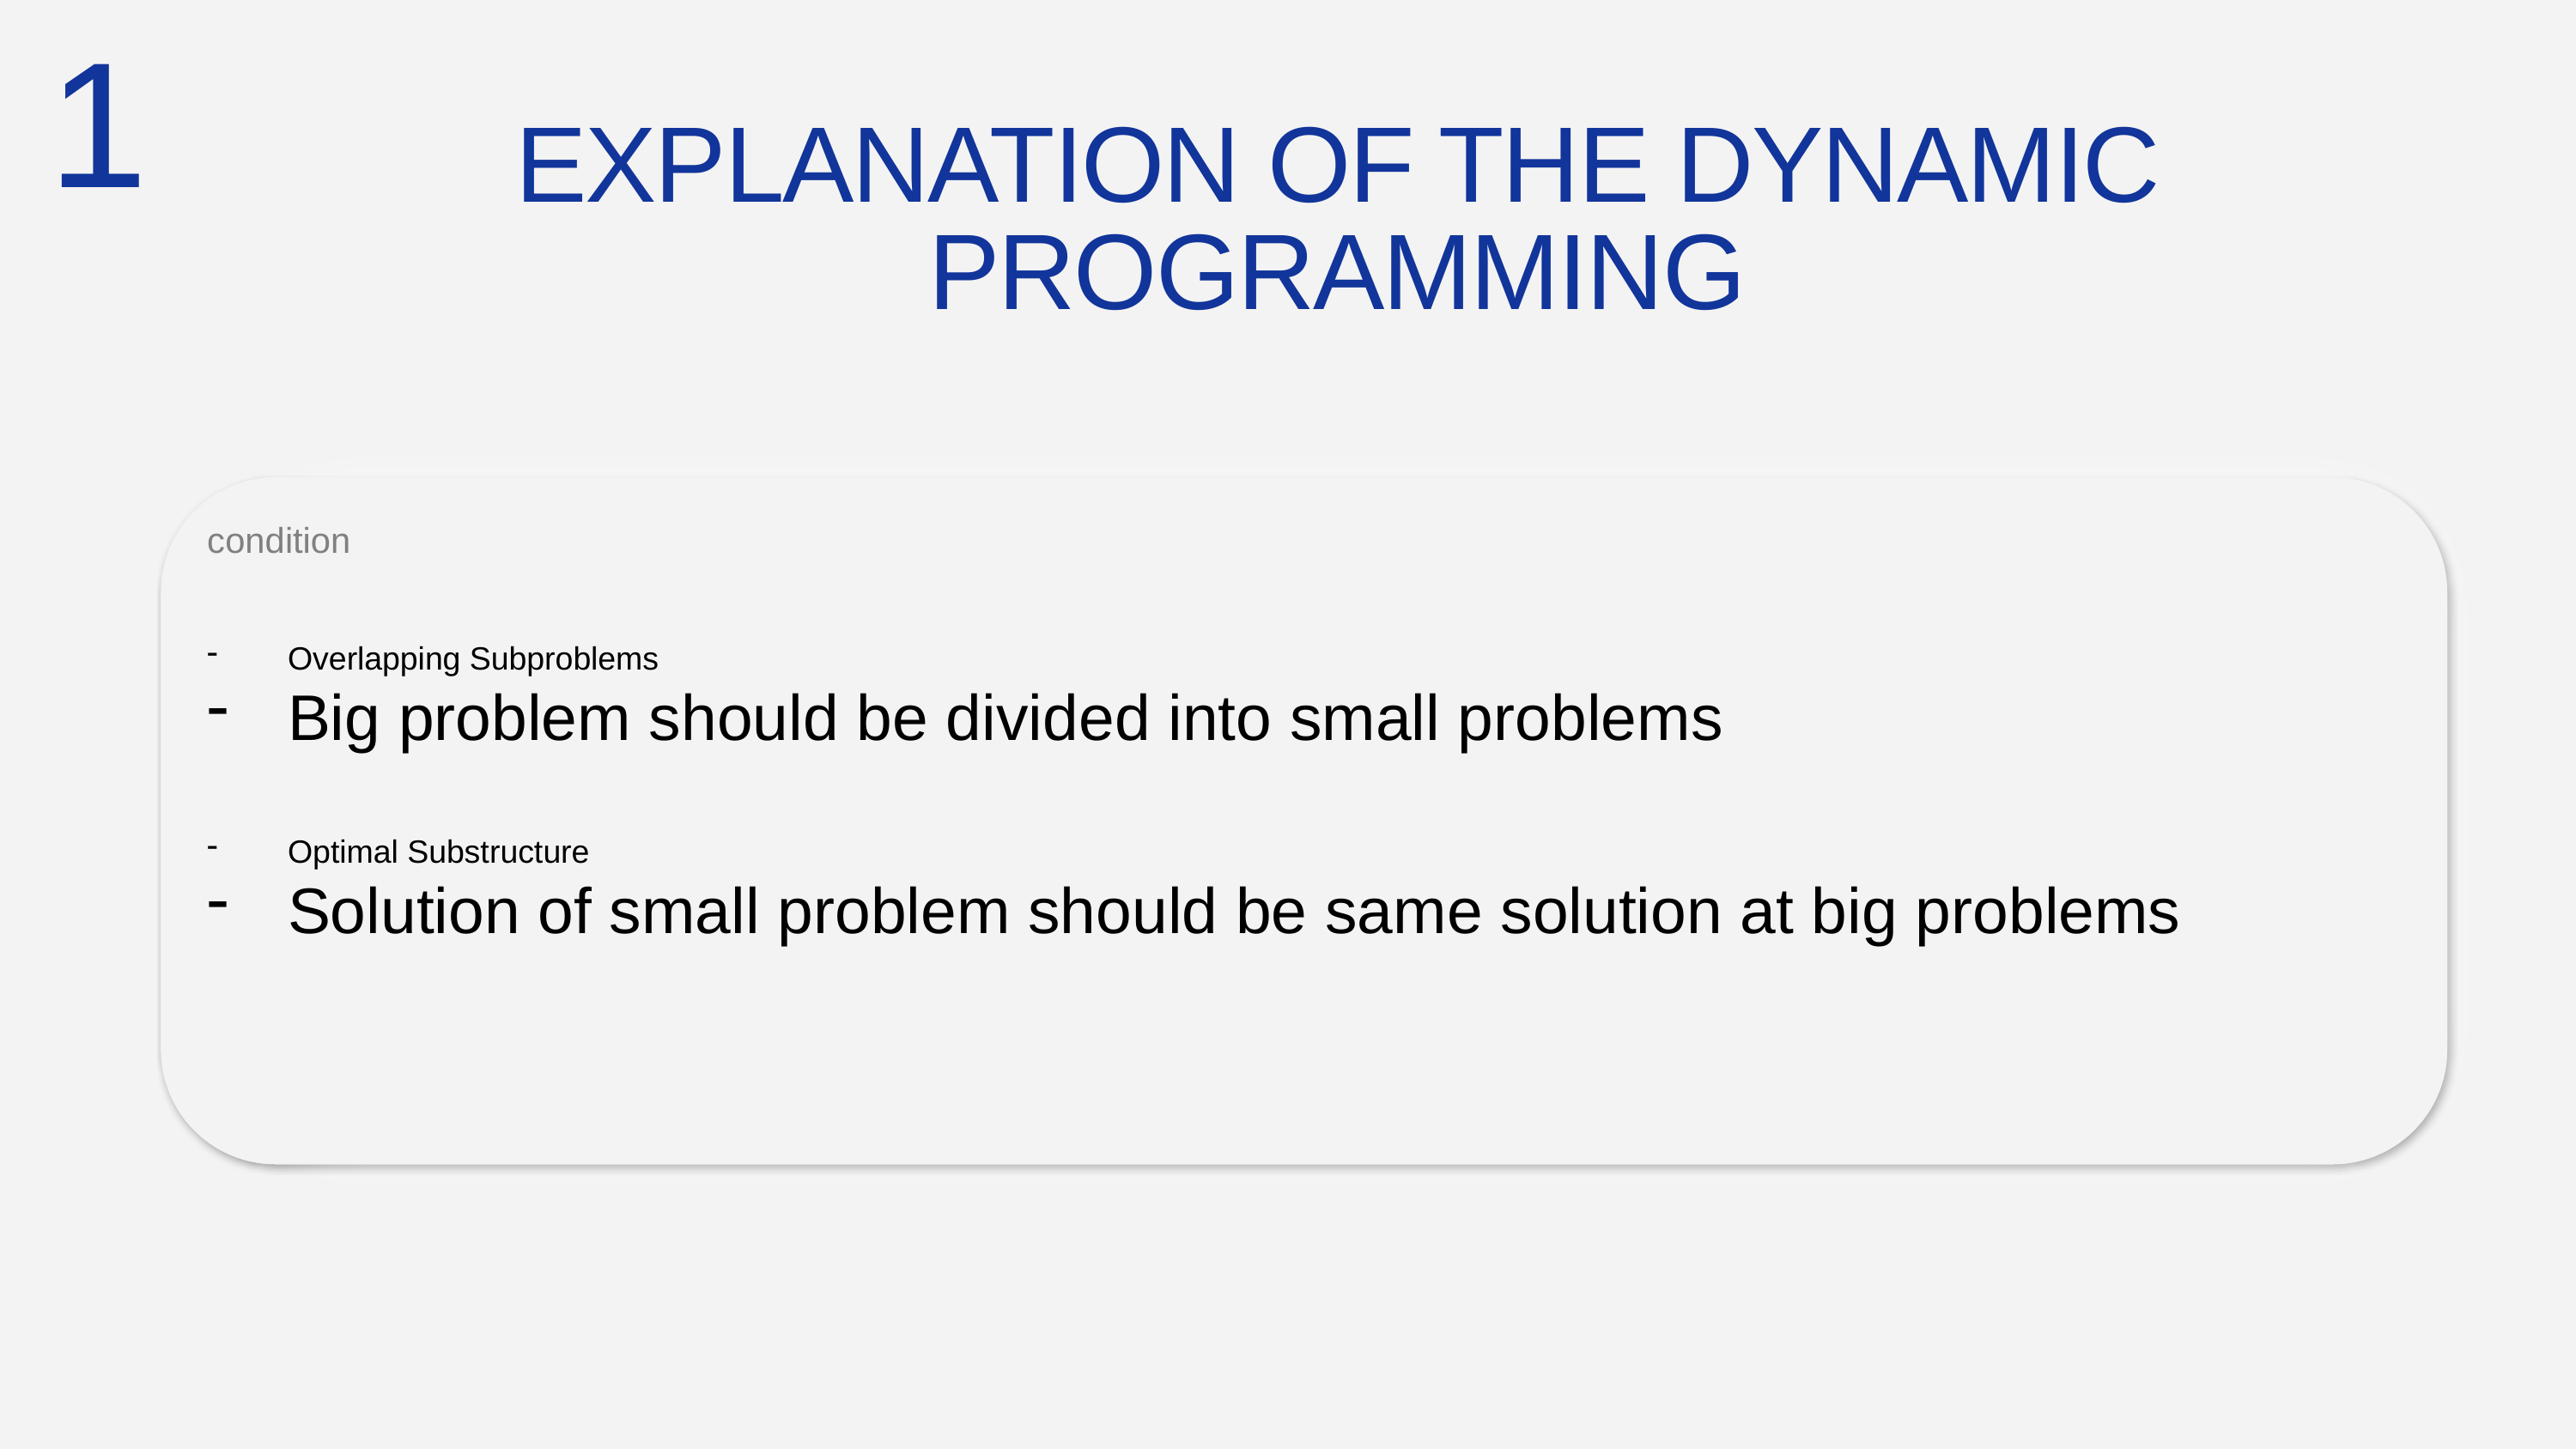

1
EXPLANATION OF THE DYNAMIC PROGRAMMING
1.

condition

Overlapping Subproblems
Big problem should be divided into small problems

Optimal Substructure
Solution of small problem should be same solution at big problems